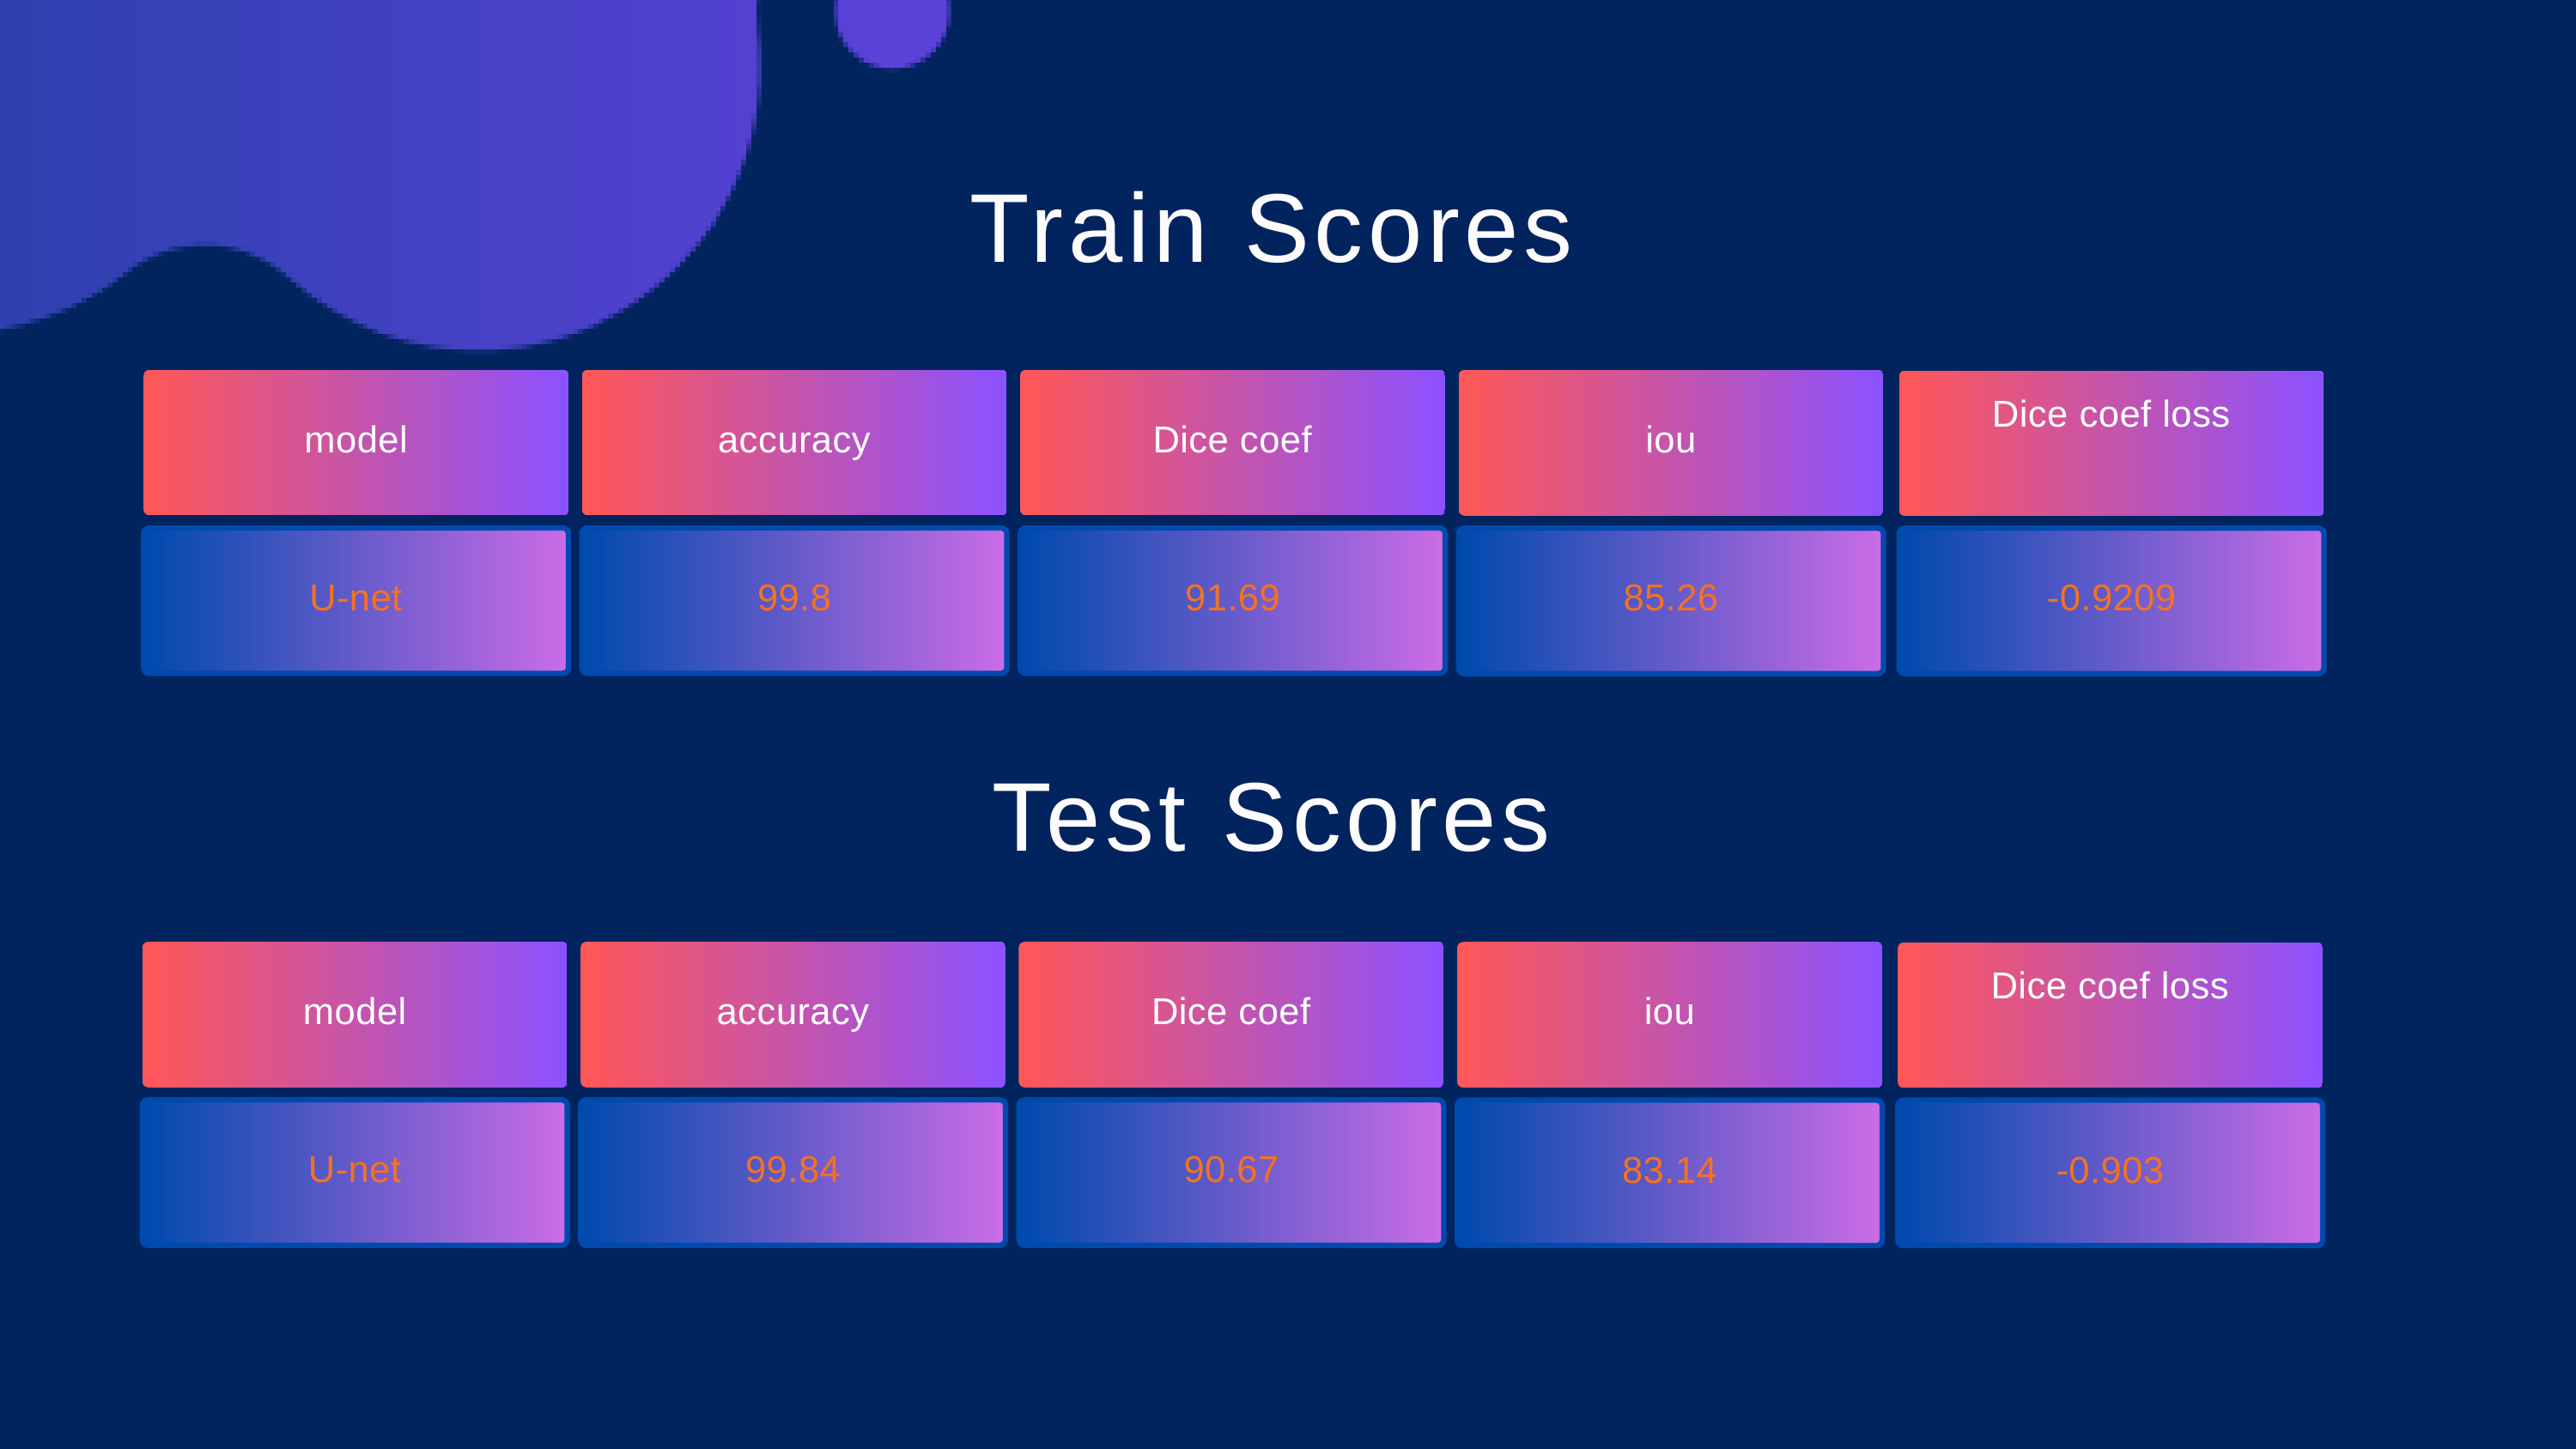

Train Scores

model

accuracy

Dice coef

iou

Dice coef loss

U-net

99.8

91.69

85.26

-0.9209
Test Scores

model

accuracy

Dice coef

iou

Dice coef loss

U-net

99.84

90.67

83.14

-0.903